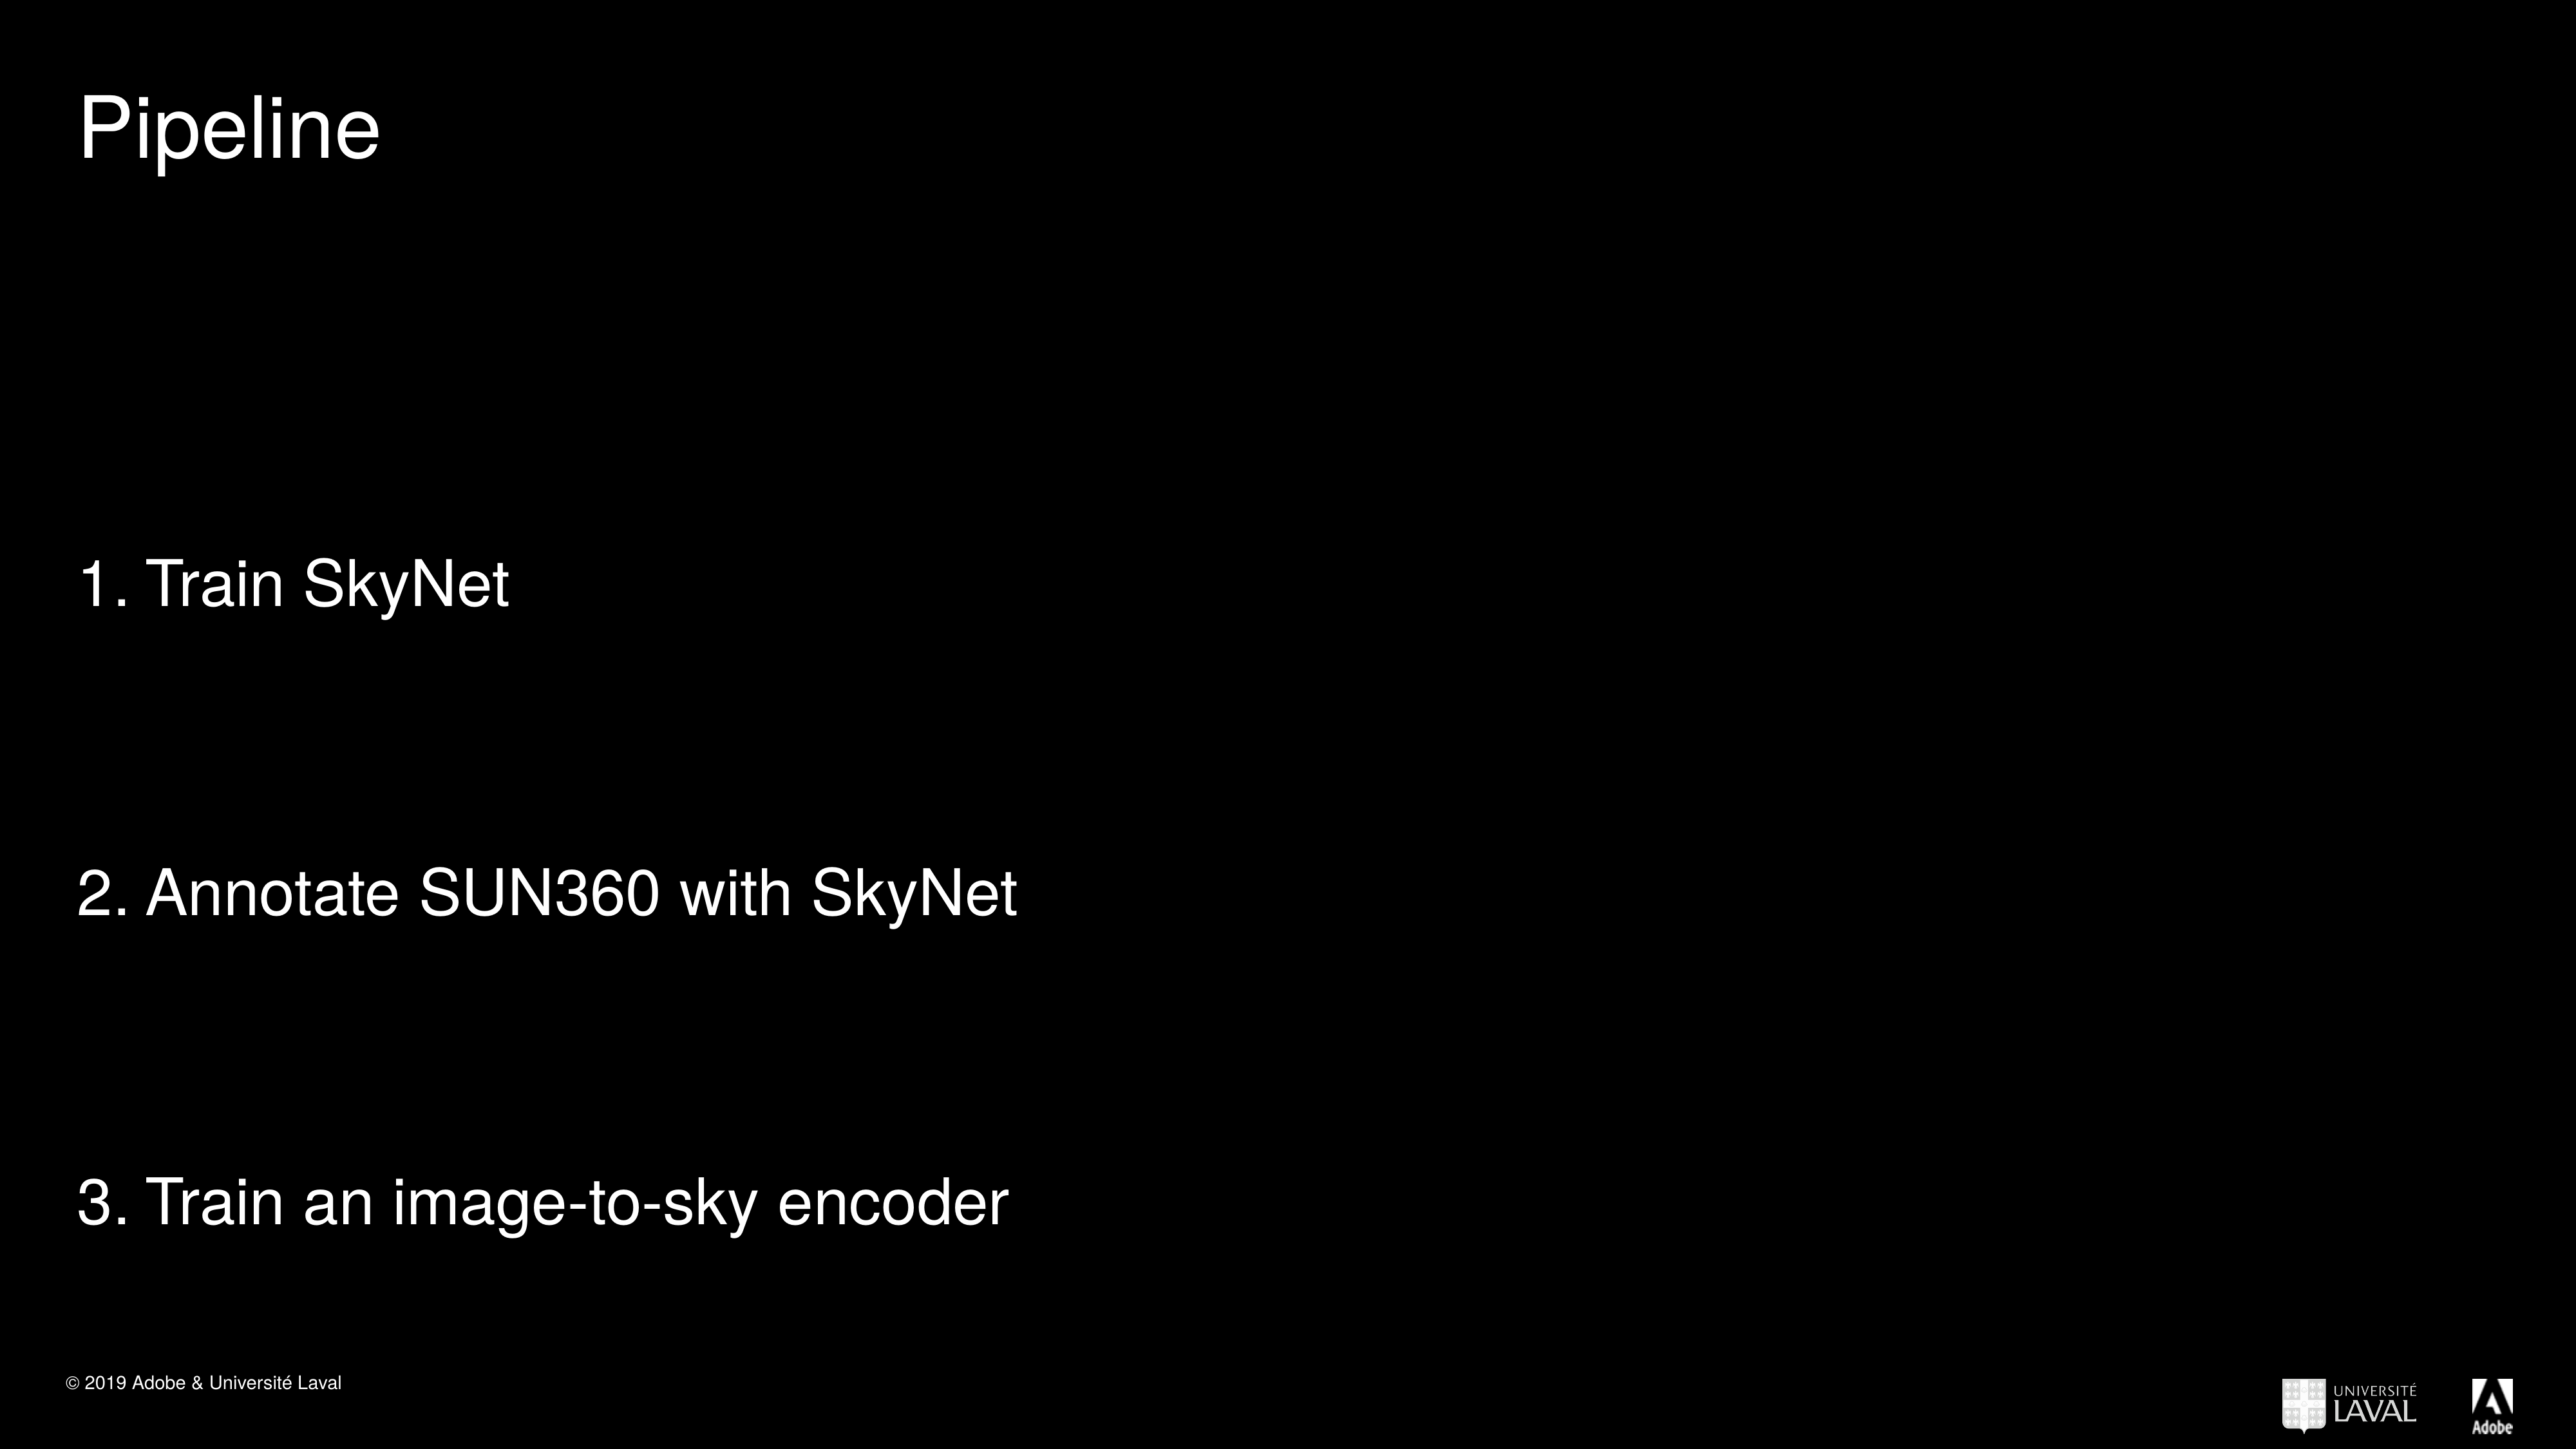

# Pipeline
Train SkyNet
Annotate SUN360 with SkyNet
Train an image-to-sky encoder
15